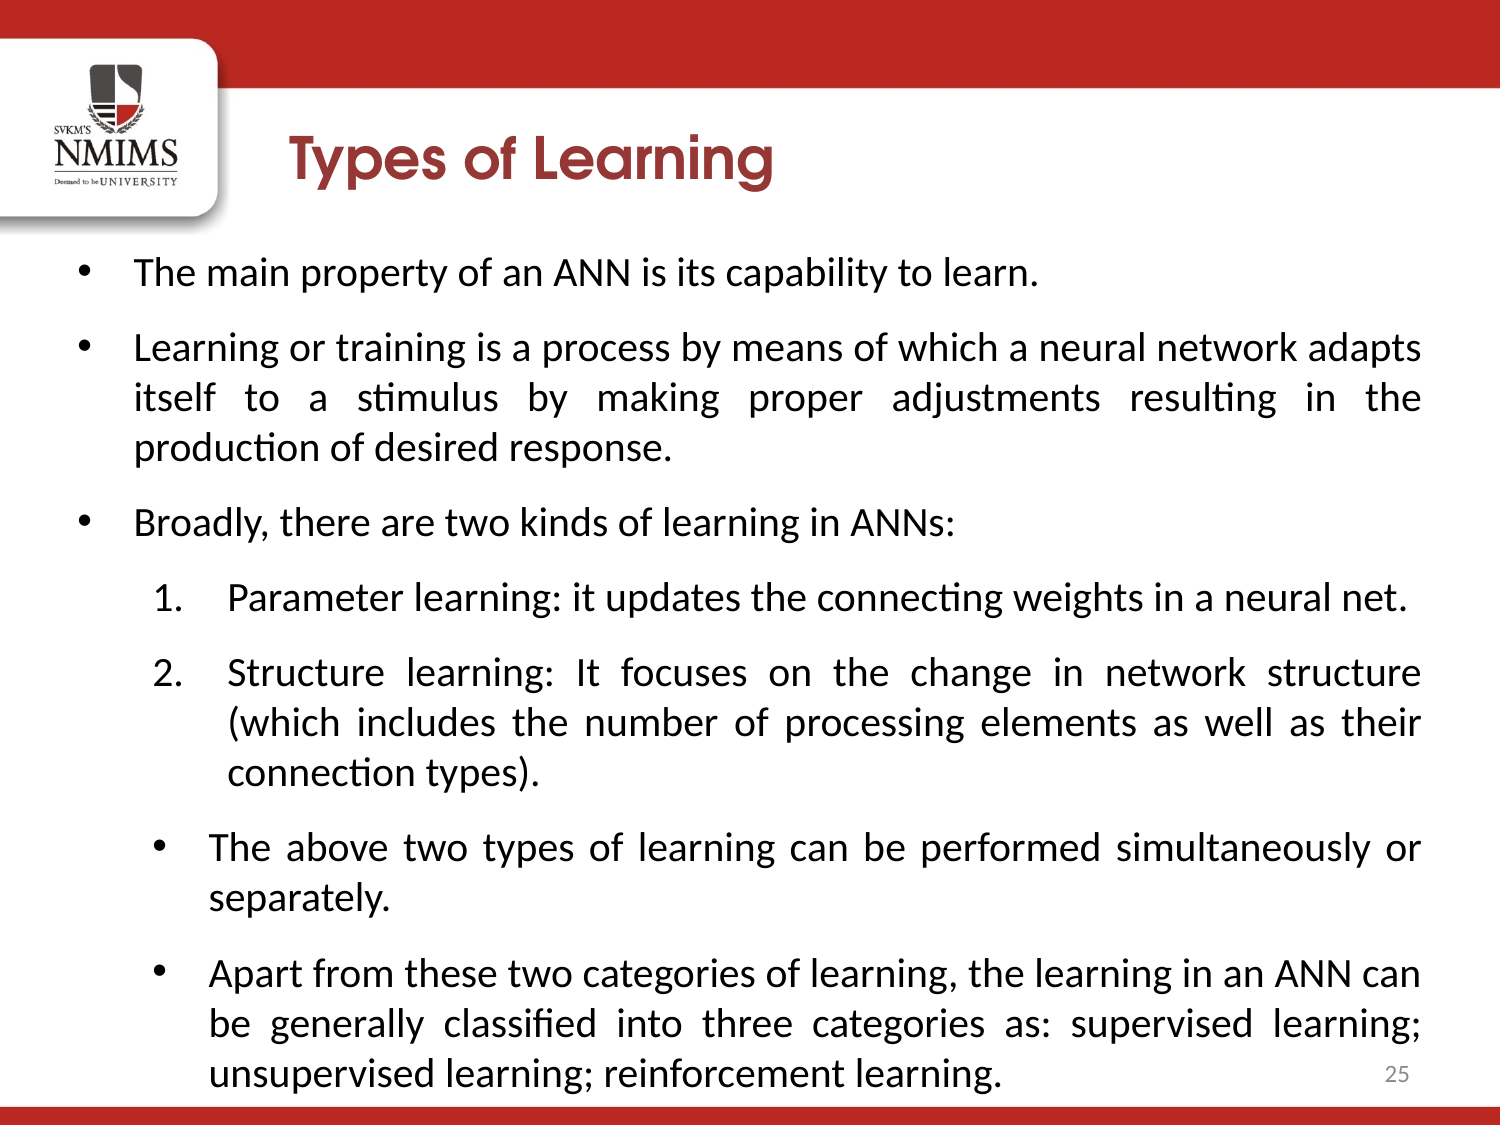

Types of Learning
The main property of an ANN is its capability to learn.
Learning or training is a process by means of which a neural network adapts itself to a stimulus by making proper adjustments resulting in the production of desired response.
Broadly, there are two kinds of learning in ANNs:
Parameter learning: it updates the connecting weights in a neural net.
Structure learning: It focuses on the change in network structure (which includes the number of processing elements as well as their connection types).
The above two types of learning can be performed simultaneously or separately.
Apart from these two categories of learning, the learning in an ANN can be generally classified into three categories as: supervised learning; unsupervised learning; reinforcement learning.
25